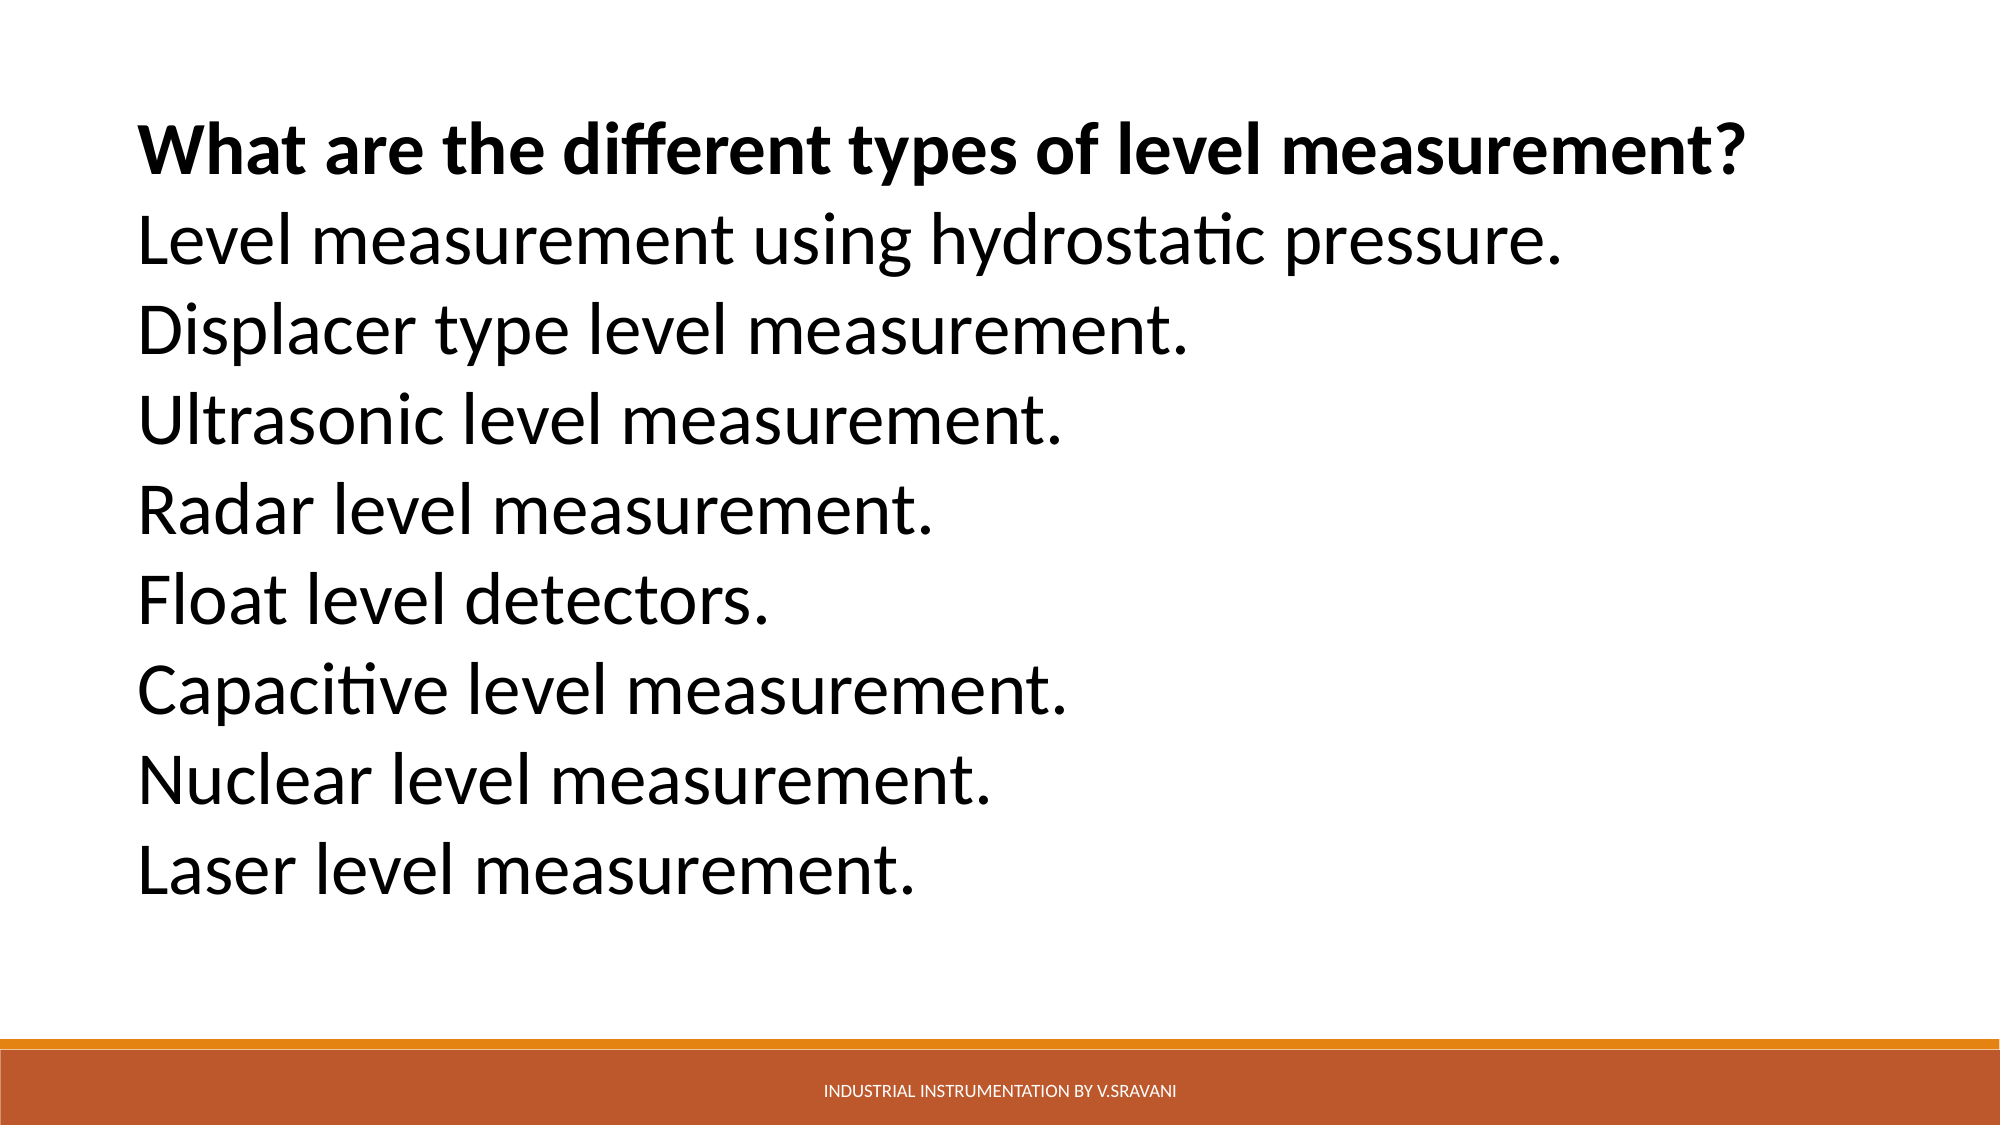

What are the different types of level measurement?
Level measurement using hydrostatic pressure.
Displacer type level measurement.
Ultrasonic level measurement.
Radar level measurement.
Float level detectors.
Capacitive level measurement.
Nuclear level measurement.
Laser level measurement.
Industrial Instrumentation by V.Sravani